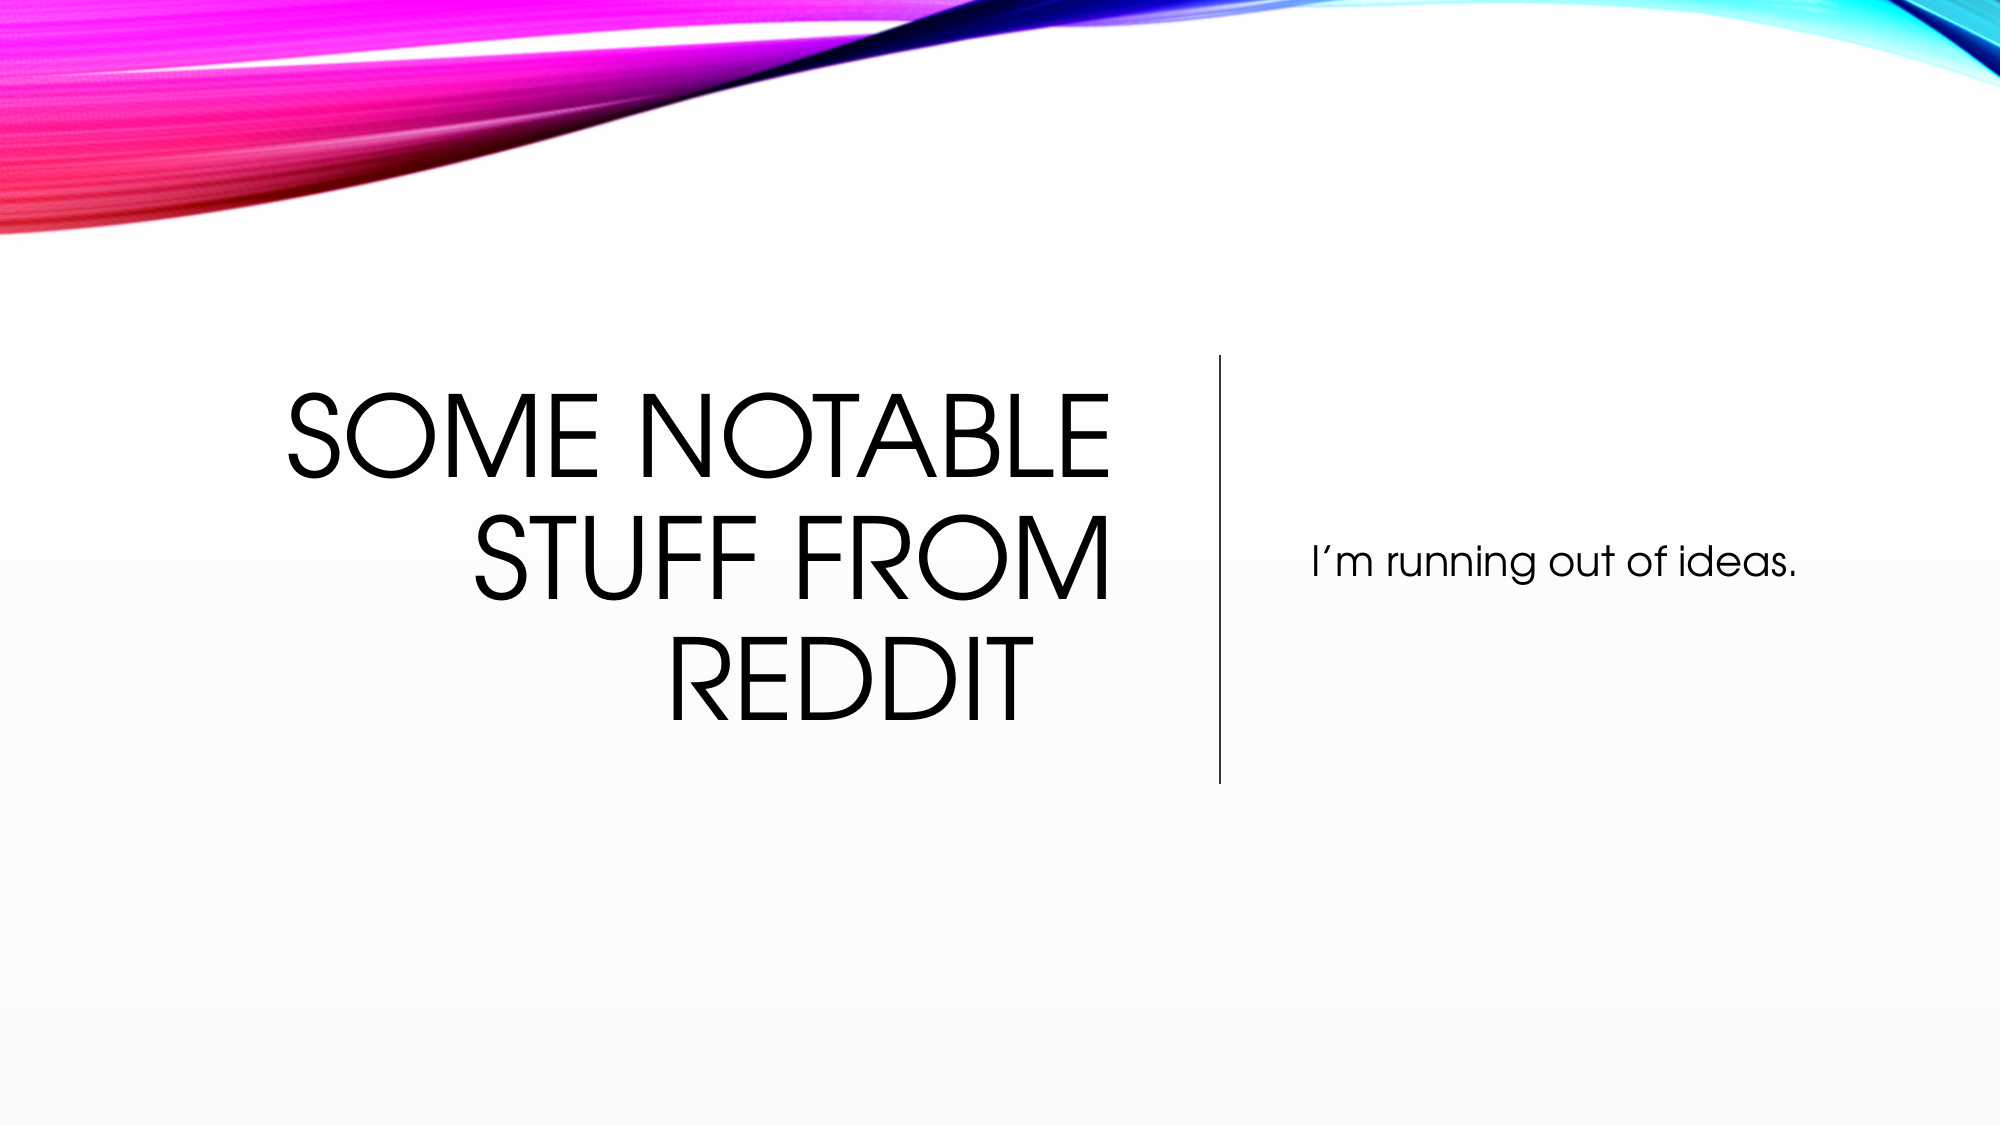

# Some notable stuff from reddit
I’m running out of ideas.